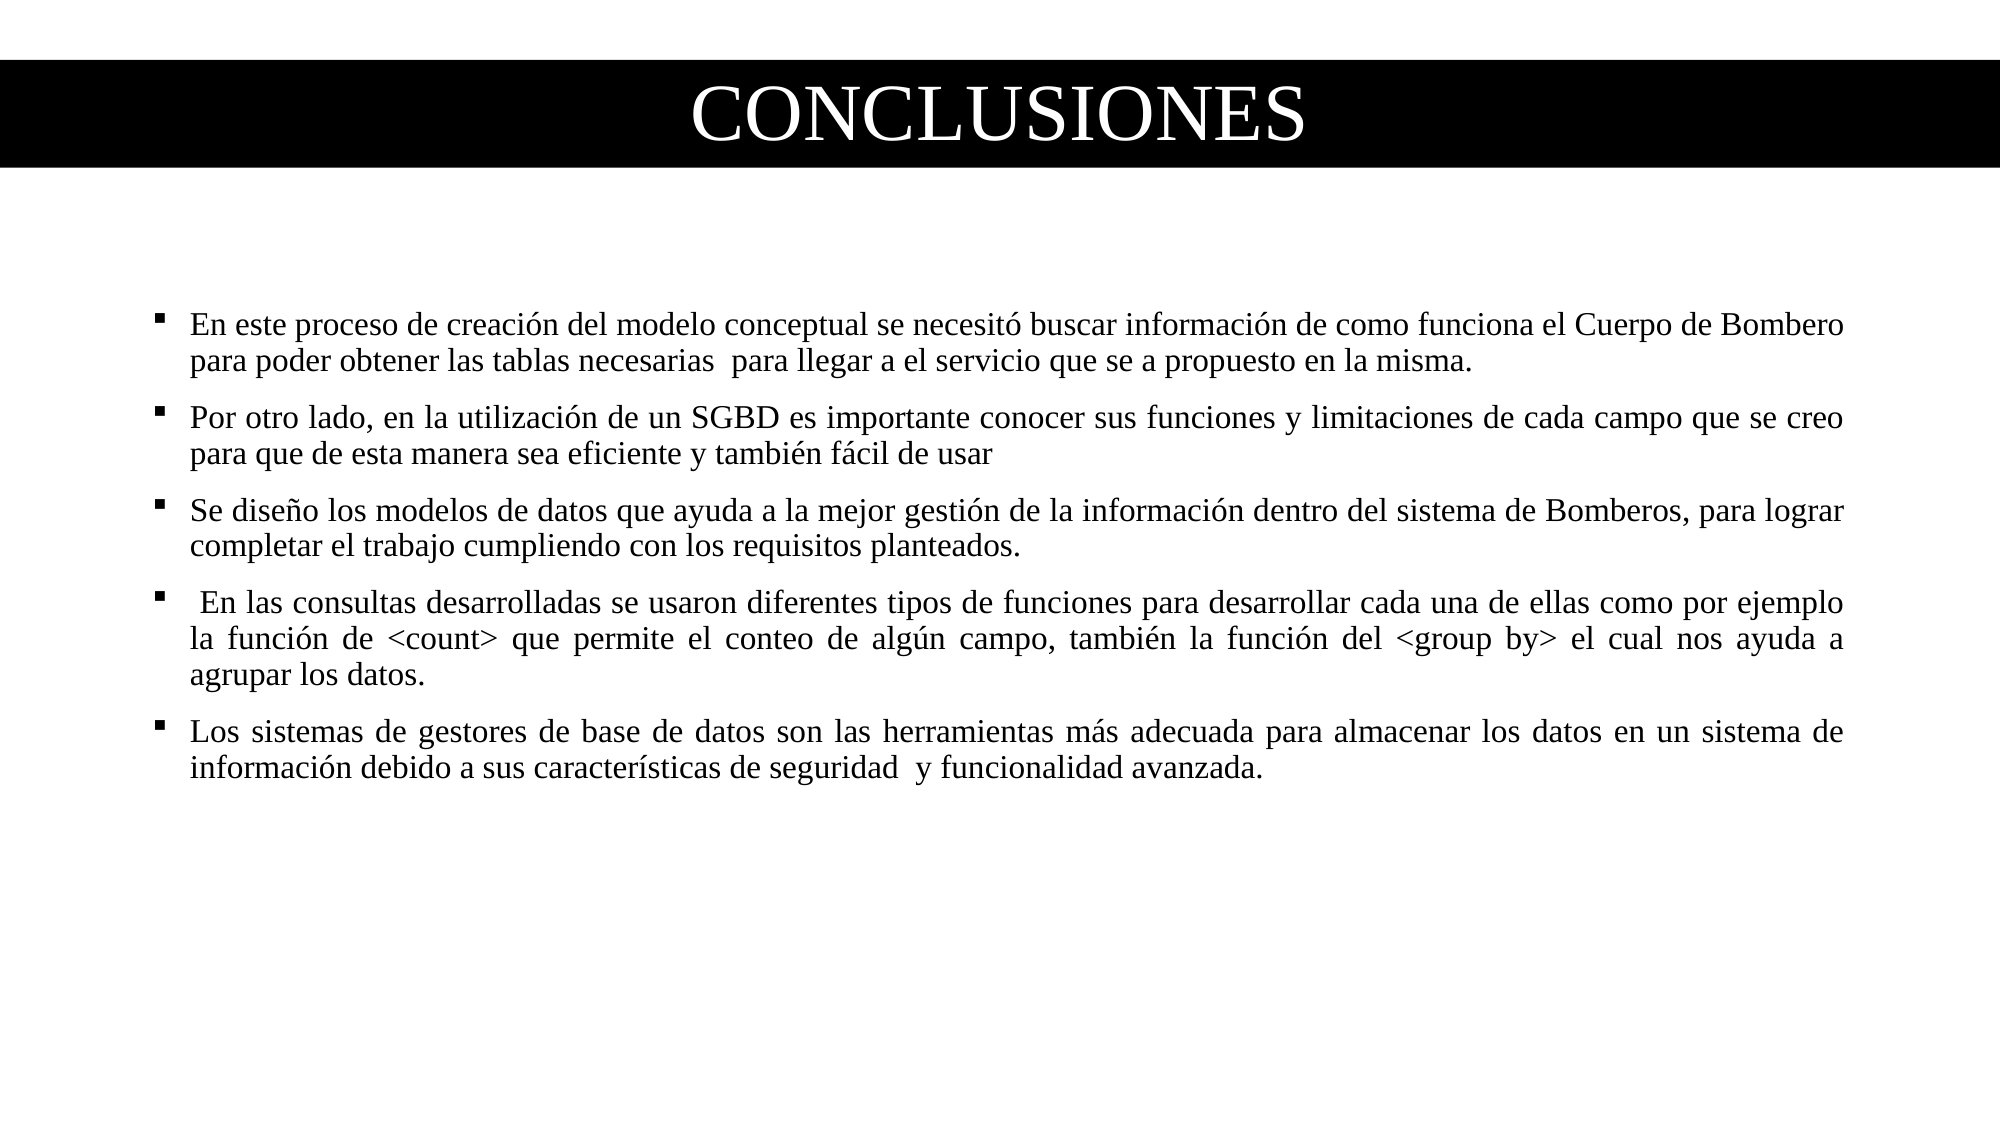

# CONCLUSIONES
En este proceso de creación del modelo conceptual se necesitó buscar información de como funciona el Cuerpo de Bombero para poder obtener las tablas necesarias  para llegar a el servicio que se a propuesto en la misma.
Por otro lado, en la utilización de un SGBD es importante conocer sus funciones y limitaciones de cada campo que se creo para que de esta manera sea eficiente y también fácil de usar
Se diseño los modelos de datos que ayuda a la mejor gestión de la información dentro del sistema de Bomberos, para lograr completar el trabajo cumpliendo con los requisitos planteados.
 En las consultas desarrolladas se usaron diferentes tipos de funciones para desarrollar cada una de ellas como por ejemplo la función de <count> que permite el conteo de algún campo, también la función del <group by> el cual nos ayuda a agrupar los datos.
Los sistemas de gestores de base de datos son las herramientas más adecuada para almacenar los datos en un sistema de información debido a sus características de seguridad  y funcionalidad avanzada.